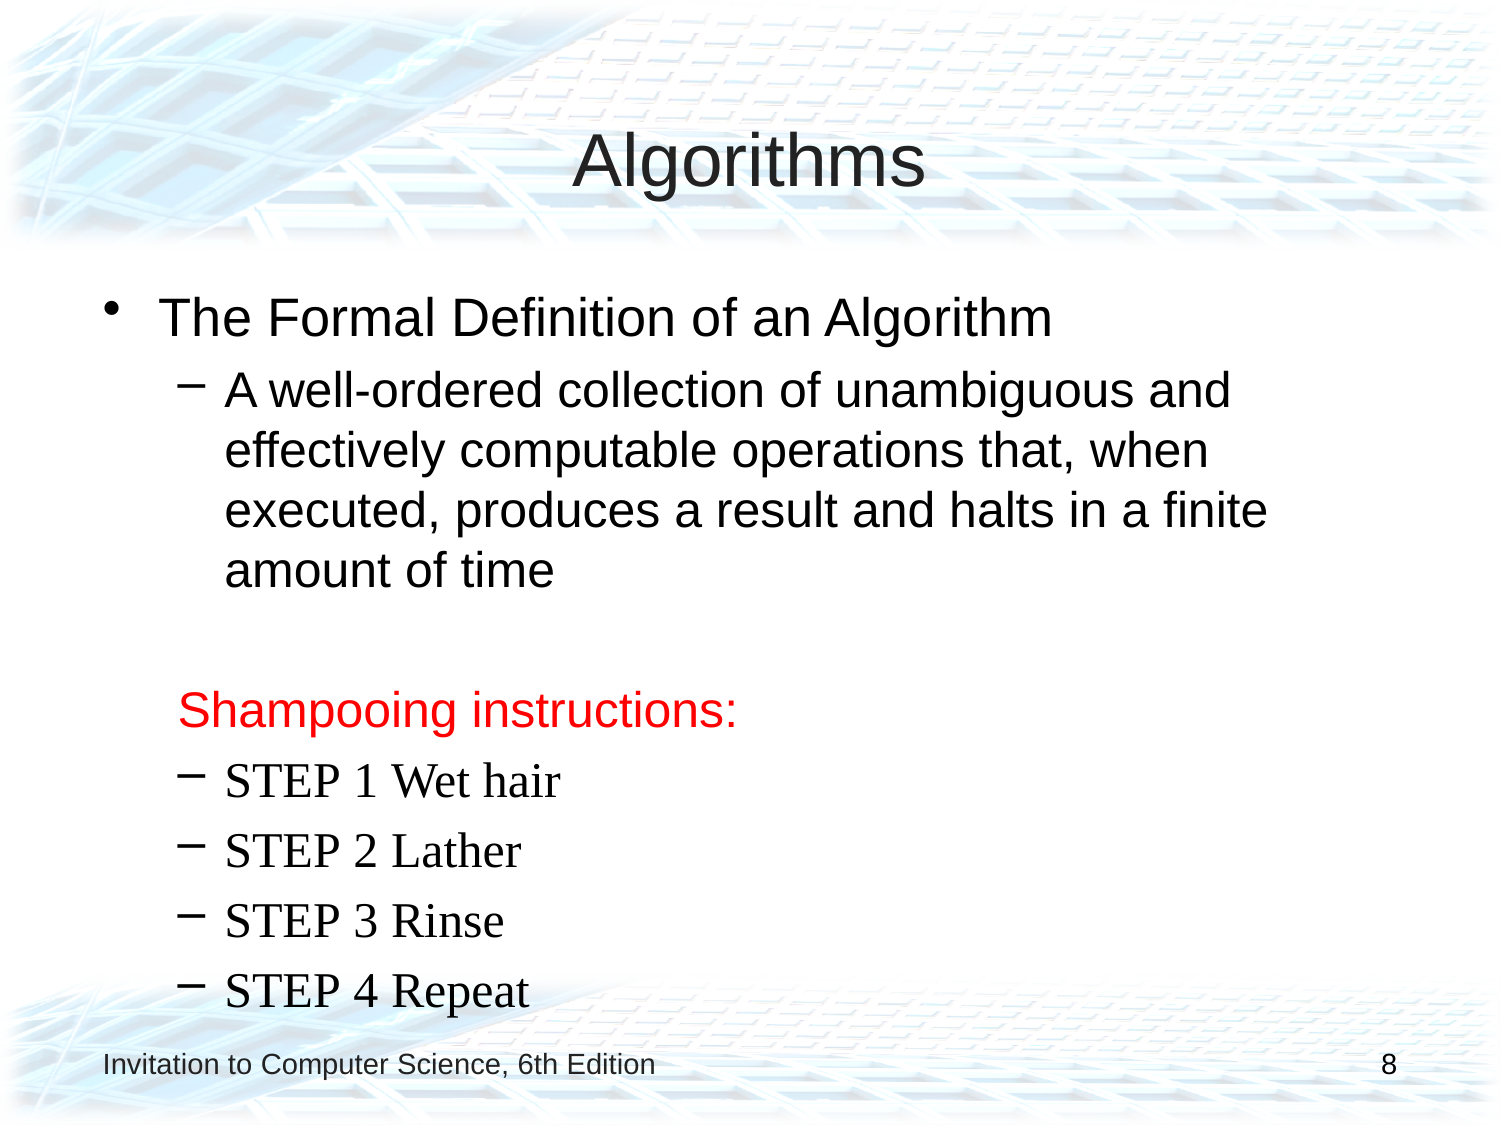

# Algorithms
The Formal Definition of an Algorithm
A well-ordered collection of unambiguous and effectively computable operations that, when executed, produces a result and halts in a finite amount of time

Shampooing instructions:
STEP 1 Wet hair
STEP 2 Lather
STEP 3 Rinse
STEP 4 Repeat

Invitation to Computer Science, 6th Edition
8